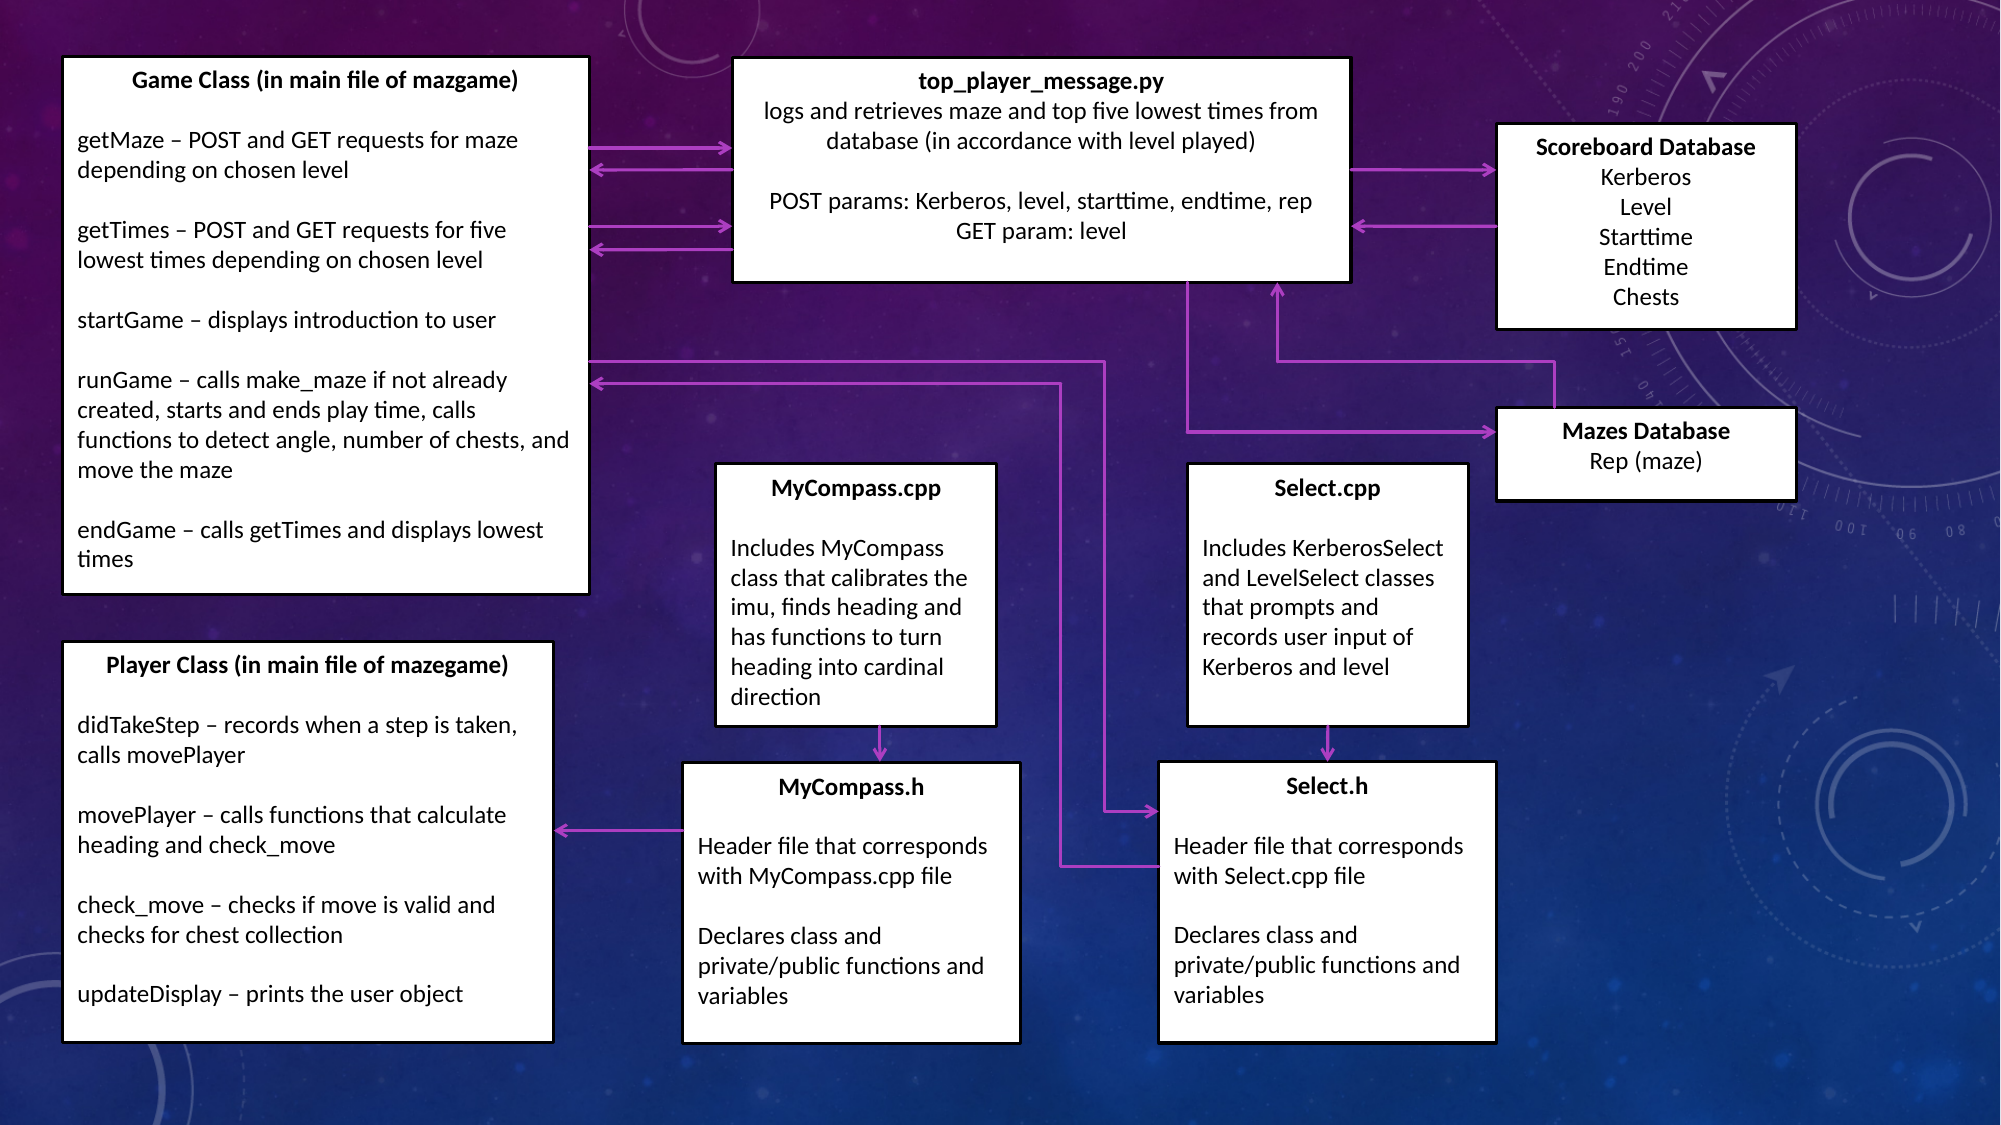

Game Class (in main file of mazgame)

getMaze – POST and GET requests for maze depending on chosen level

getTimes – POST and GET requests for five lowest times depending on chosen level

startGame – displays introduction to user

runGame – calls make_maze if not already created, starts and ends play time, calls functions to detect angle, number of chests, and move the maze

endGame – calls getTimes and displays lowest times

top_player_message.py
logs and retrieves maze and top five lowest times from database (in accordance with level played)

POST params: Kerberos, level, starttime, endtime, rep
GET param: level
Scoreboard Database
Kerberos
Level
Starttime
Endtime
Chests

Mazes Database
Rep (maze)

MyCompass.cpp

Includes MyCompass class that calibrates the imu, finds heading and has functions to turn heading into cardinal direction

Select.cpp

Includes KerberosSelect and LevelSelect classes that prompts and records user input of Kerberos and level

Player Class (in main file of mazegame)

didTakeStep – records when a step is taken, calls movePlayer

movePlayer – calls functions that calculate heading and check_move

check_move – checks if move is valid and checks for chest collection

updateDisplay – prints the user object
Select.h

Header file that corresponds with Select.cpp file

Declares class and private/public functions and variables

MyCompass.h

Header file that corresponds with MyCompass.cpp file

Declares class and private/public functions and variables